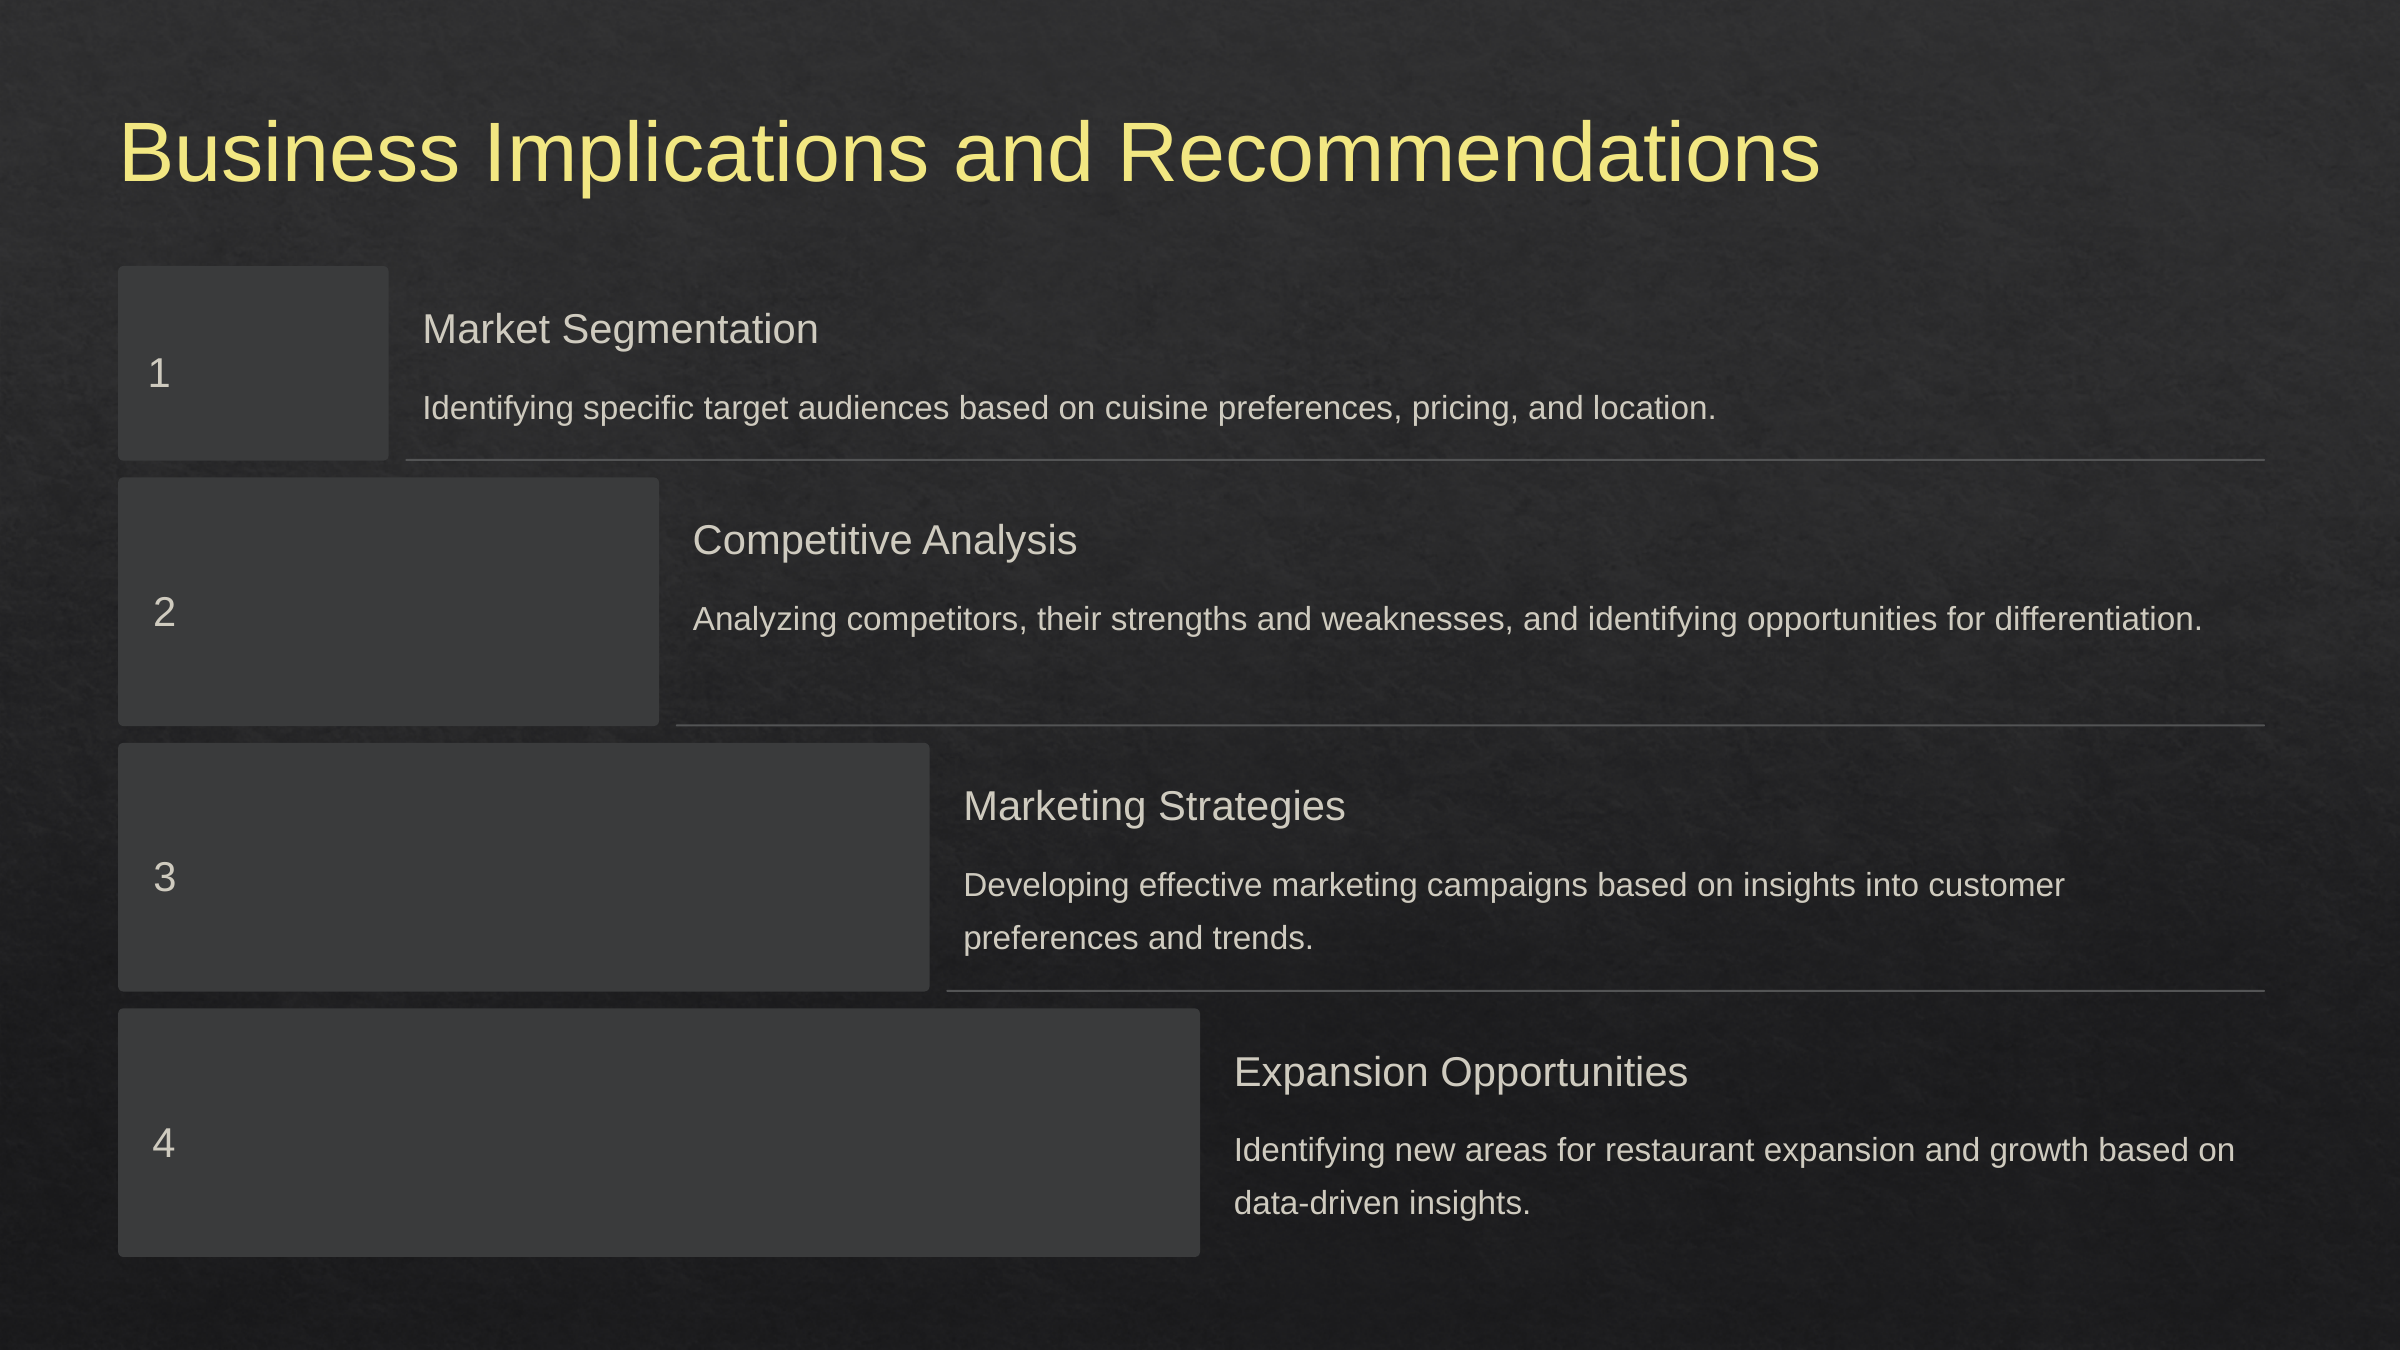

Business Implications and Recommendations

Market Segmentation
1
Identifying specific target audiences based on cuisine preferences, pricing, and location.

Competitive Analysis
2
Analyzing competitors, their strengths and weaknesses, and identifying opportunities for differentiation.

Marketing Strategies
3
Developing effective marketing campaigns based on insights into customer preferences and trends.

Expansion Opportunities
4
Identifying new areas for restaurant expansion and growth based on data-driven insights.